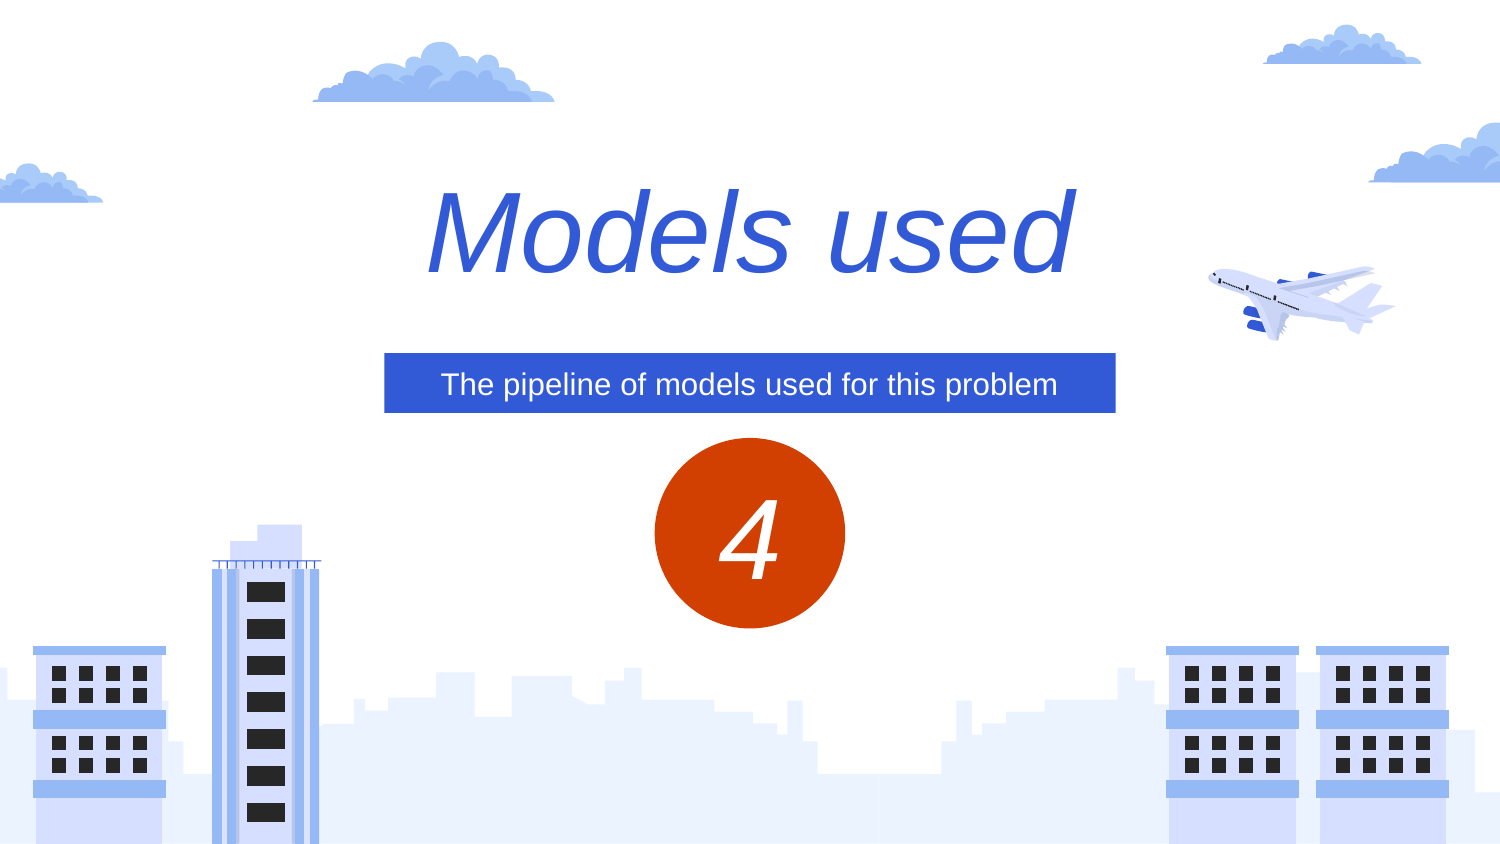

# Models used

The pipeline of models used for this problem

4